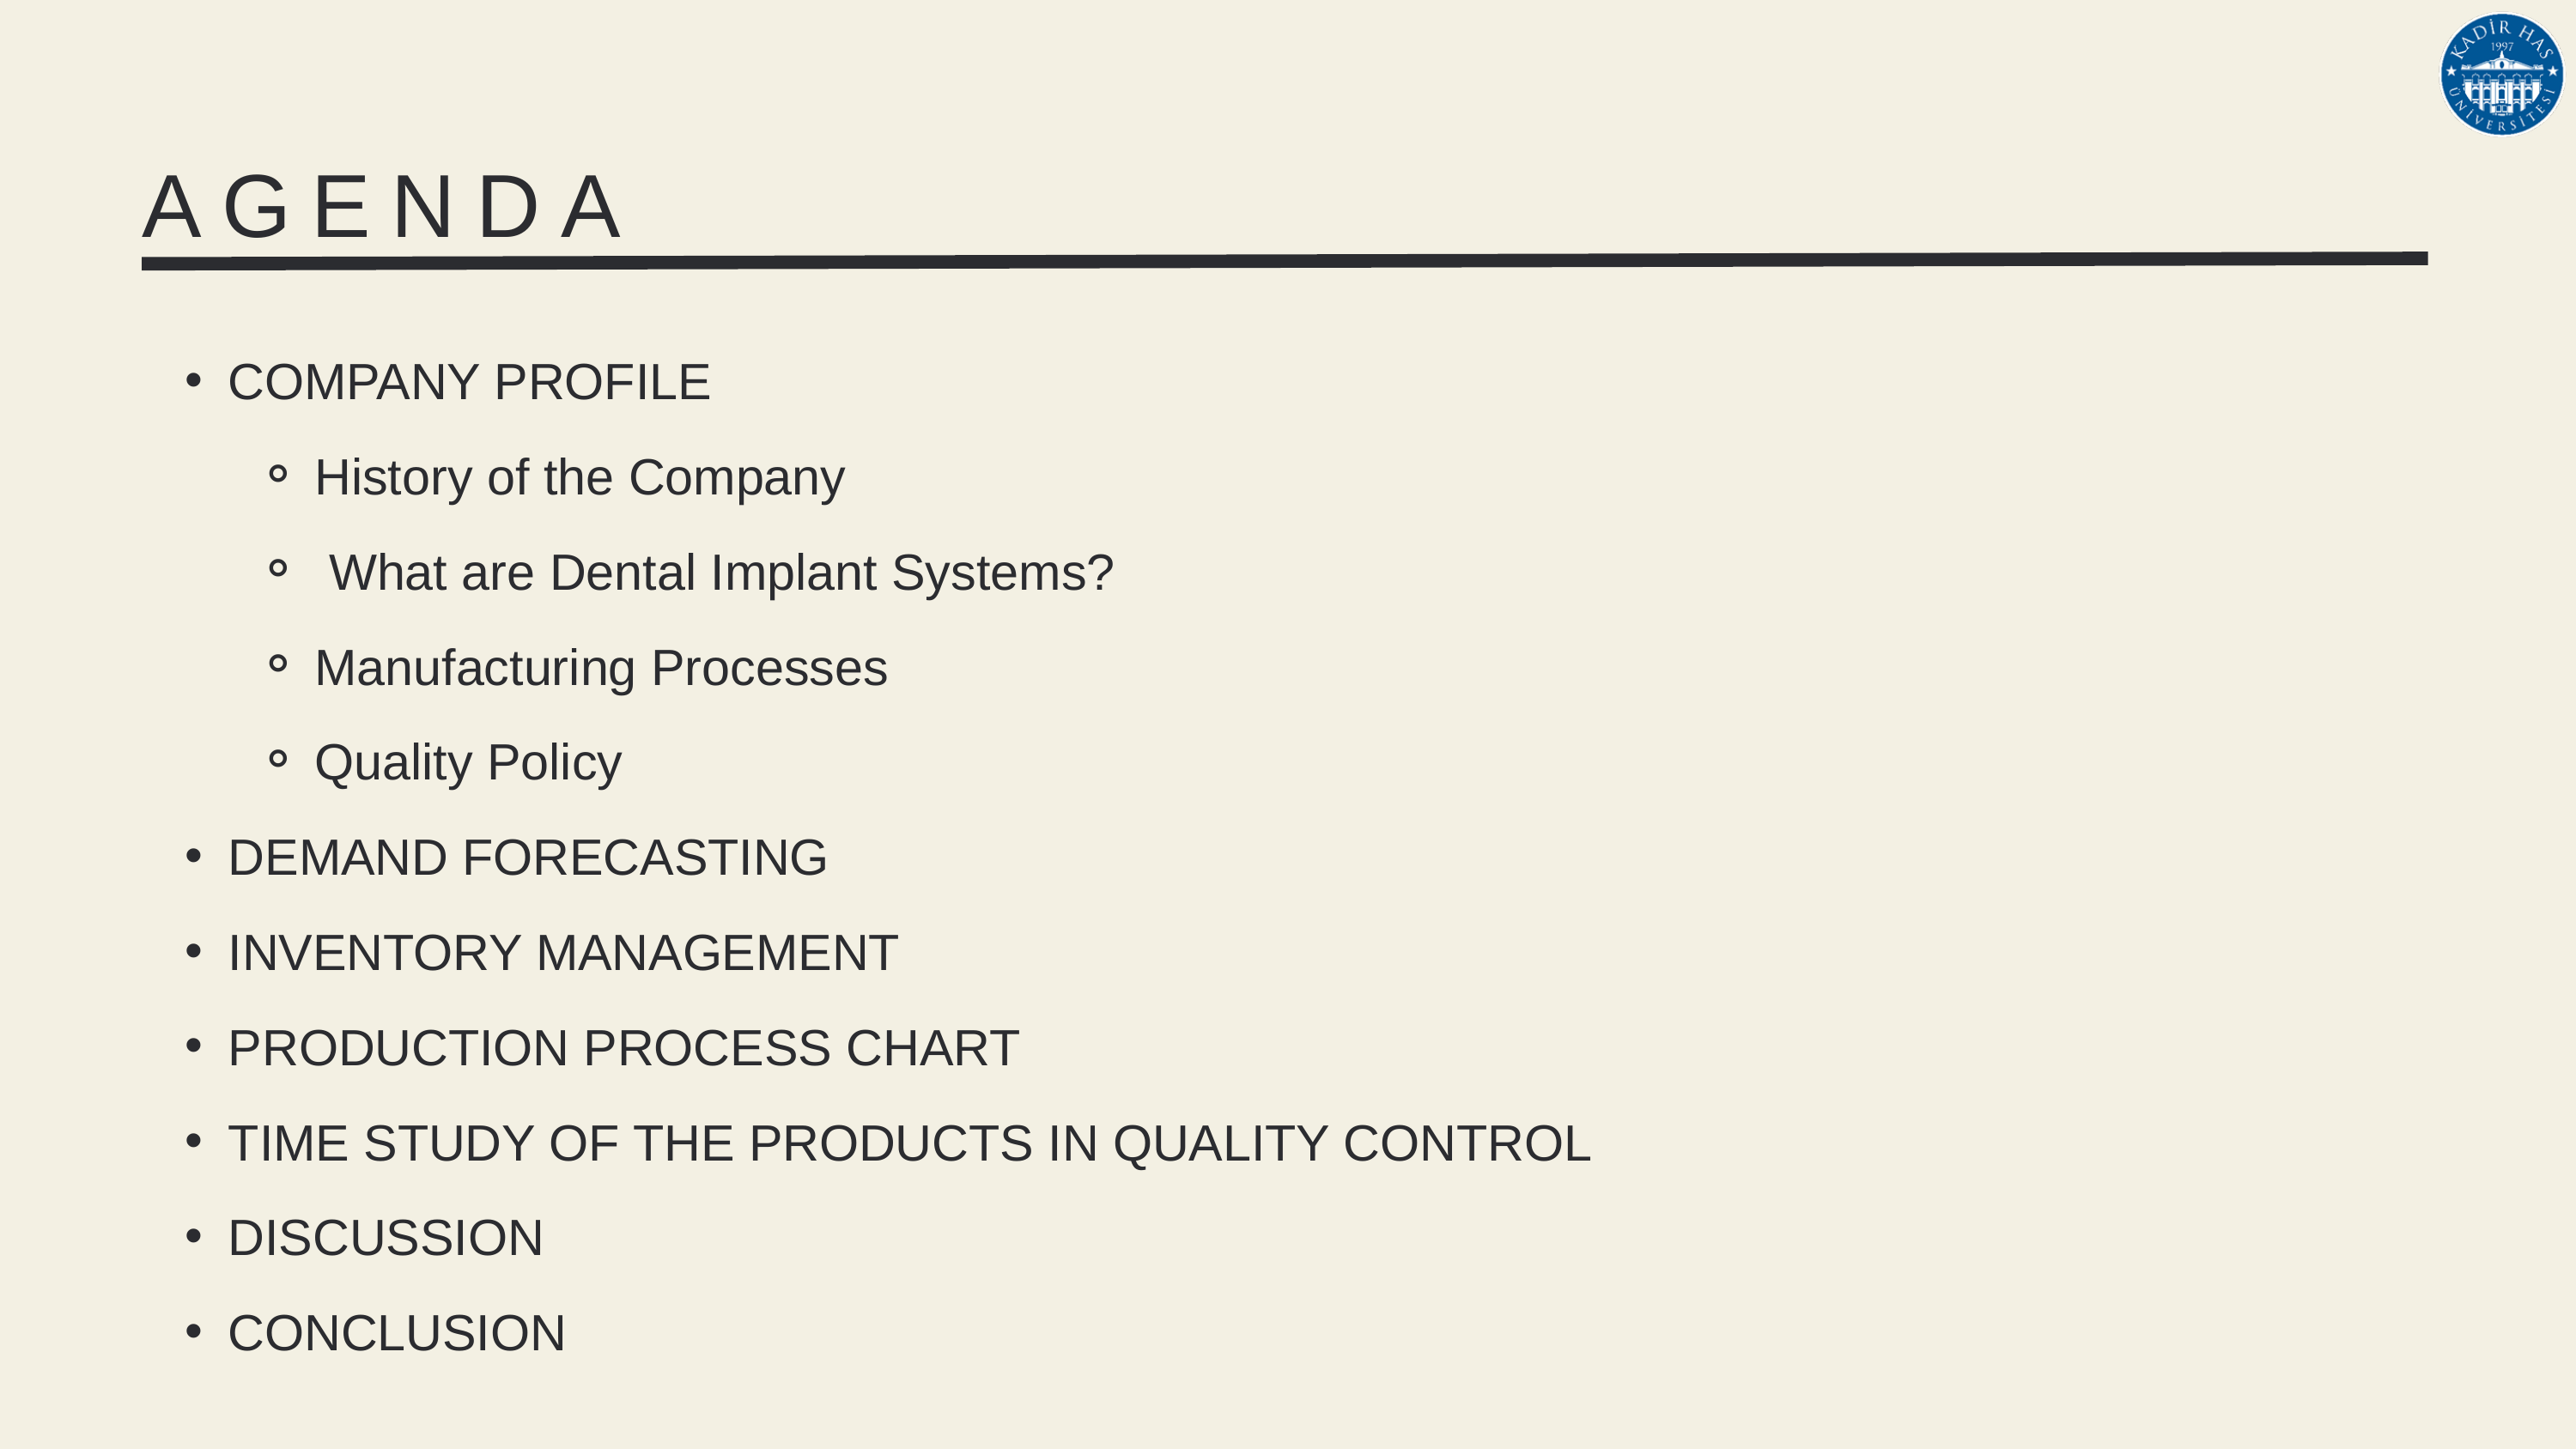

AGENDA

COMPANY PROFILE
History of the Company
 What are Dental Implant Systems?
Manufacturing Processes
Quality Policy
DEMAND FORECASTING
INVENTORY MANAGEMENT
PRODUCTION PROCESS CHART
TIME STUDY OF THE PRODUCTS IN QUALITY CONTROL
DISCUSSION
CONCLUSION